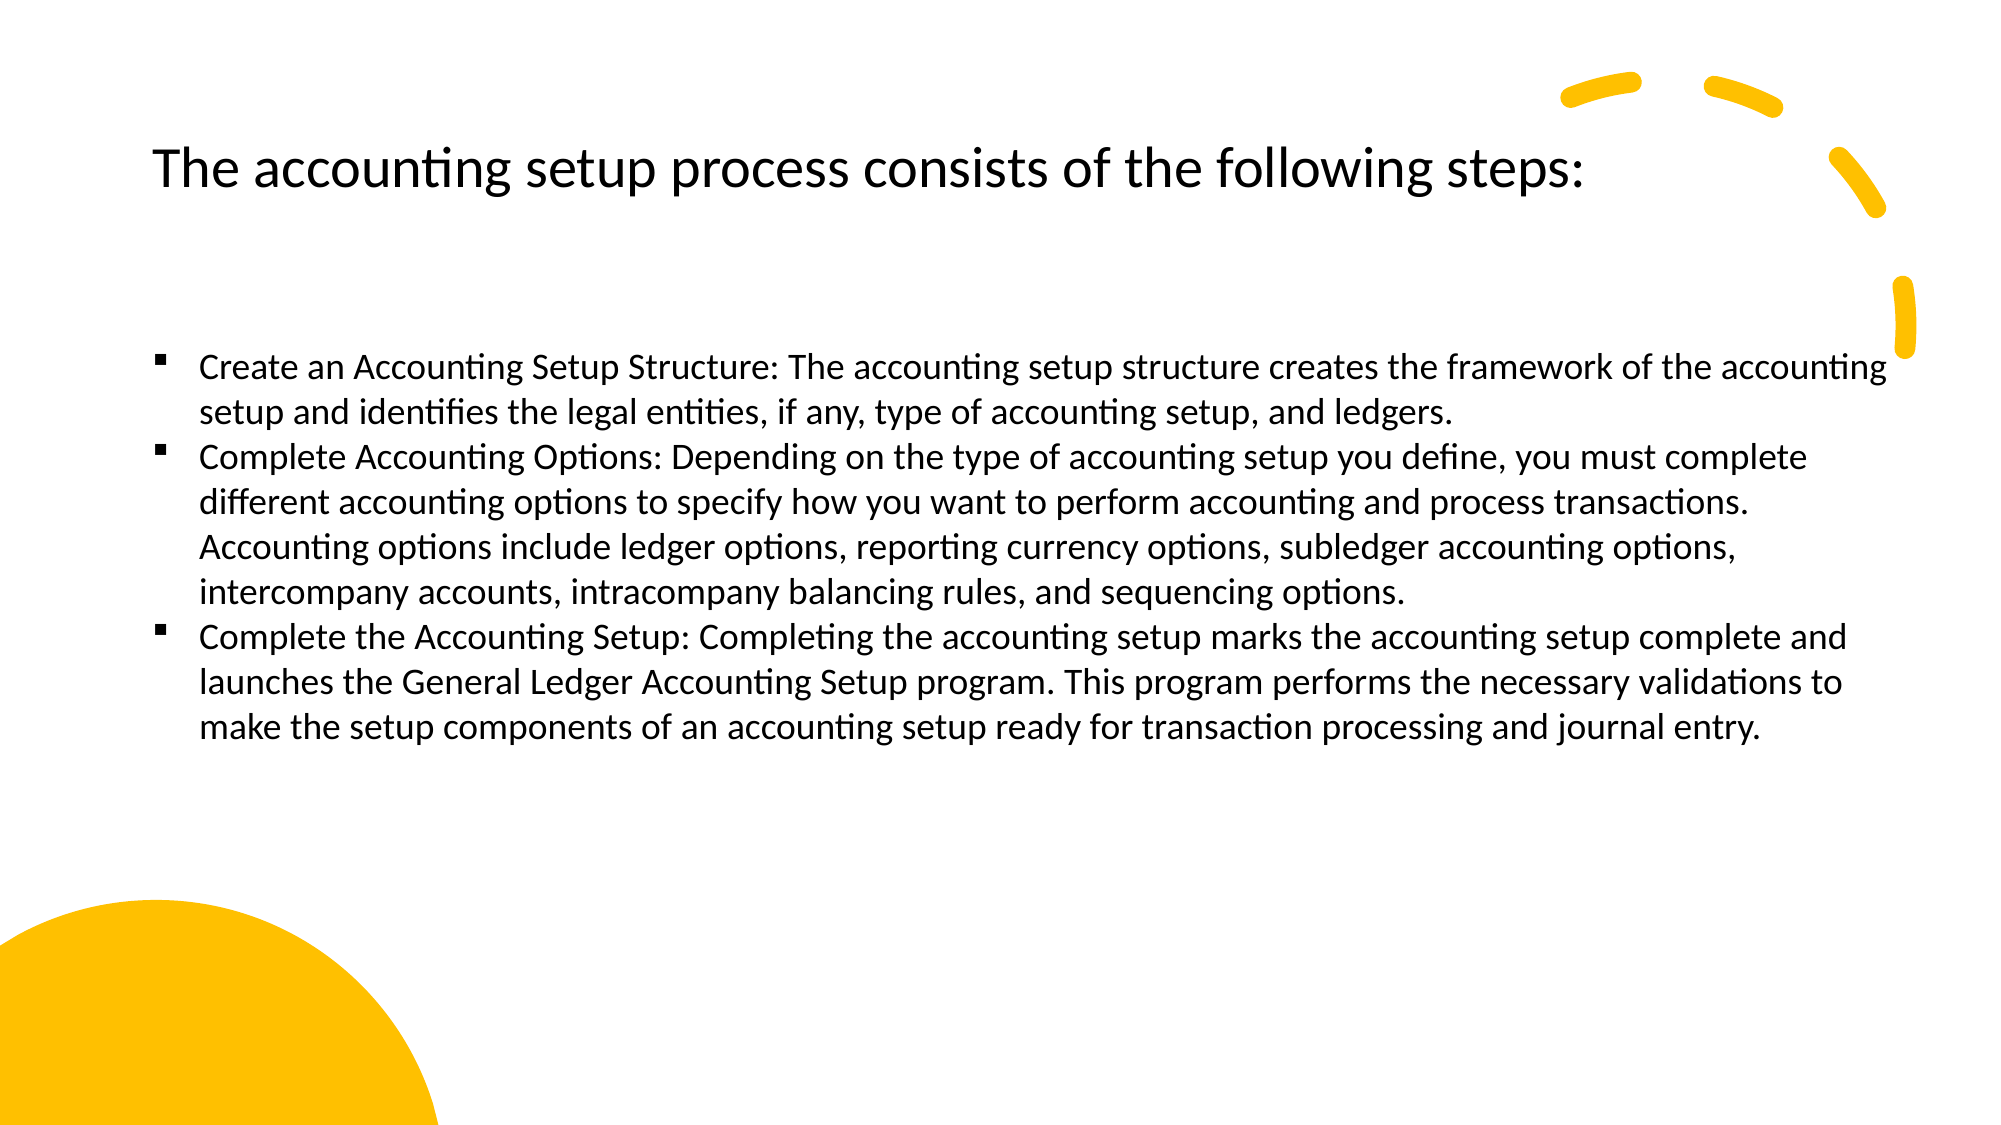

# The accounting setup process consists of the following steps:

Create an Accounting Setup Structure: The accounting setup structure creates the framework of the accounting setup and identifies the legal entities, if any, type of accounting setup, and ledgers.
Complete Accounting Options: Depending on the type of accounting setup you define, you must complete different accounting options to specify how you want to perform accounting and process transactions. Accounting options include ledger options, reporting currency options, subledger accounting options, intercompany accounts, intracompany balancing rules, and sequencing options.
Complete the Accounting Setup: Completing the accounting setup marks the accounting setup complete and launches the General Ledger Accounting Setup program. This program performs the necessary validations to make the setup components of an accounting setup ready for transaction processing and journal entry.